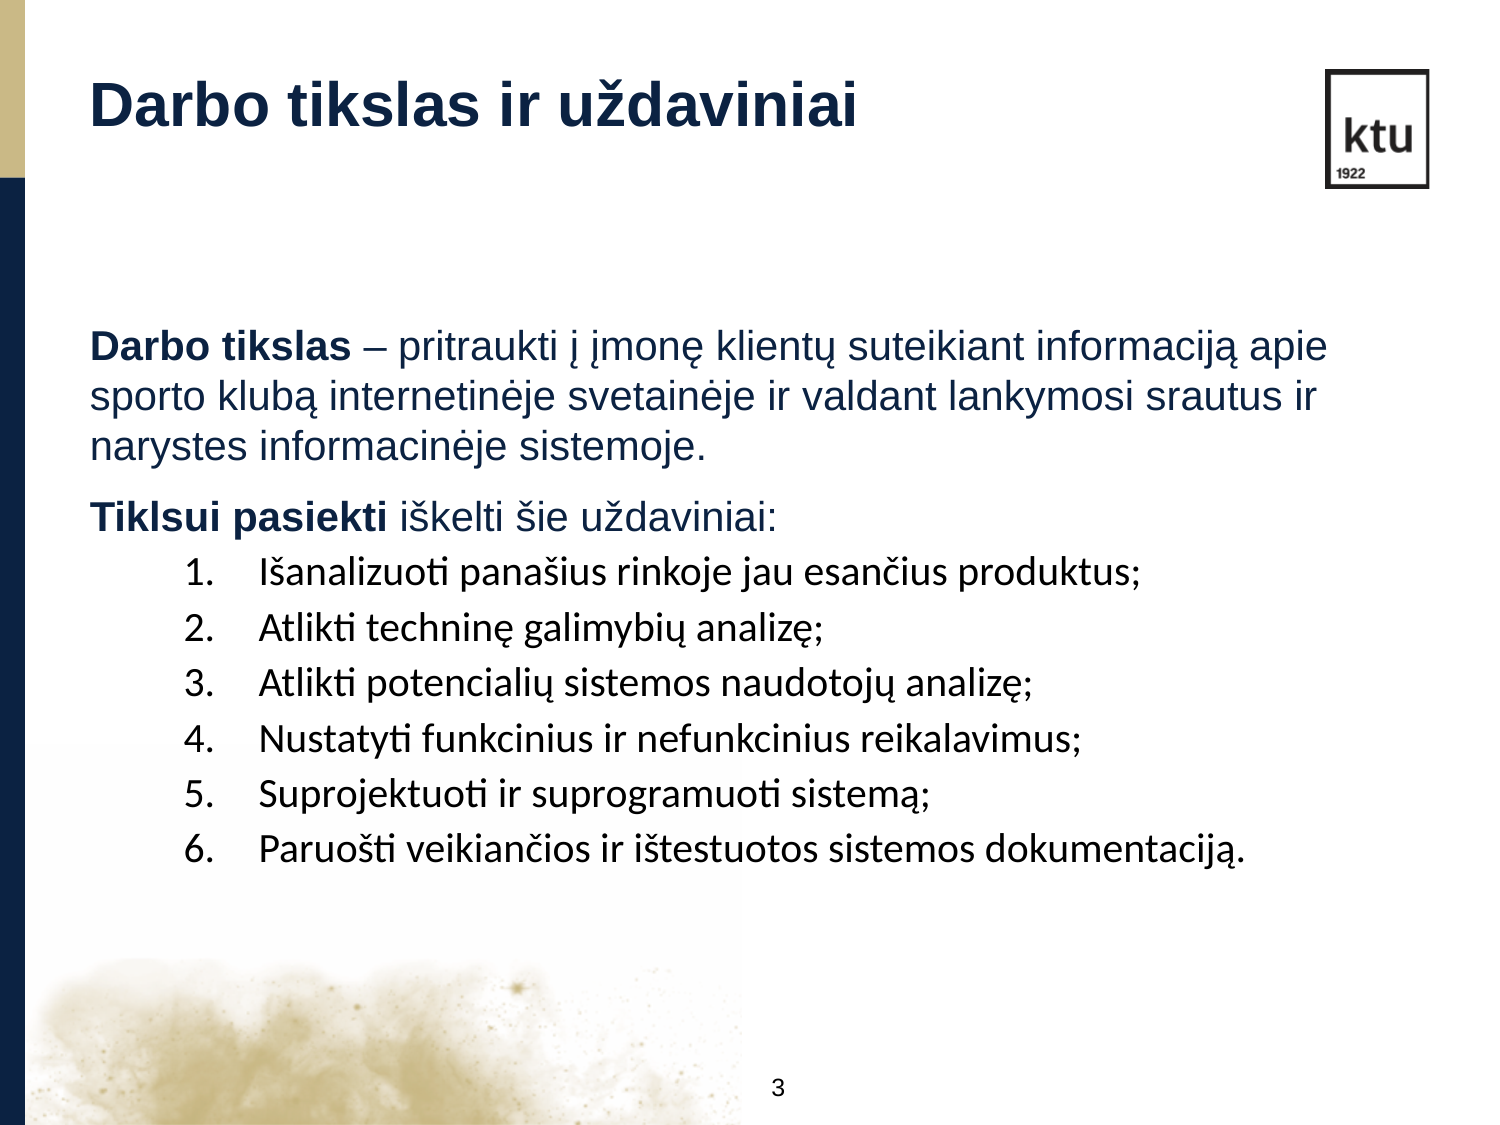

Darbo tikslas ir uždaviniai
Darbo tikslas – pritraukti į įmonę klientų suteikiant informaciją apie sporto klubą internetinėje svetainėje ir valdant lankymosi srautus ir narystes informacinėje sistemoje.
Tiklsui pasiekti iškelti šie uždaviniai:
Išanalizuoti panašius rinkoje jau esančius produktus;
Atlikti techninę galimybių analizę;
Atlikti potencialių sistemos naudotojų analizę;
Nustatyti funkcinius ir nefunkcinius reikalavimus;
Suprojektuoti ir suprogramuoti sistemą;
Paruošti veikiančios ir ištestuotos sistemos dokumentaciją.